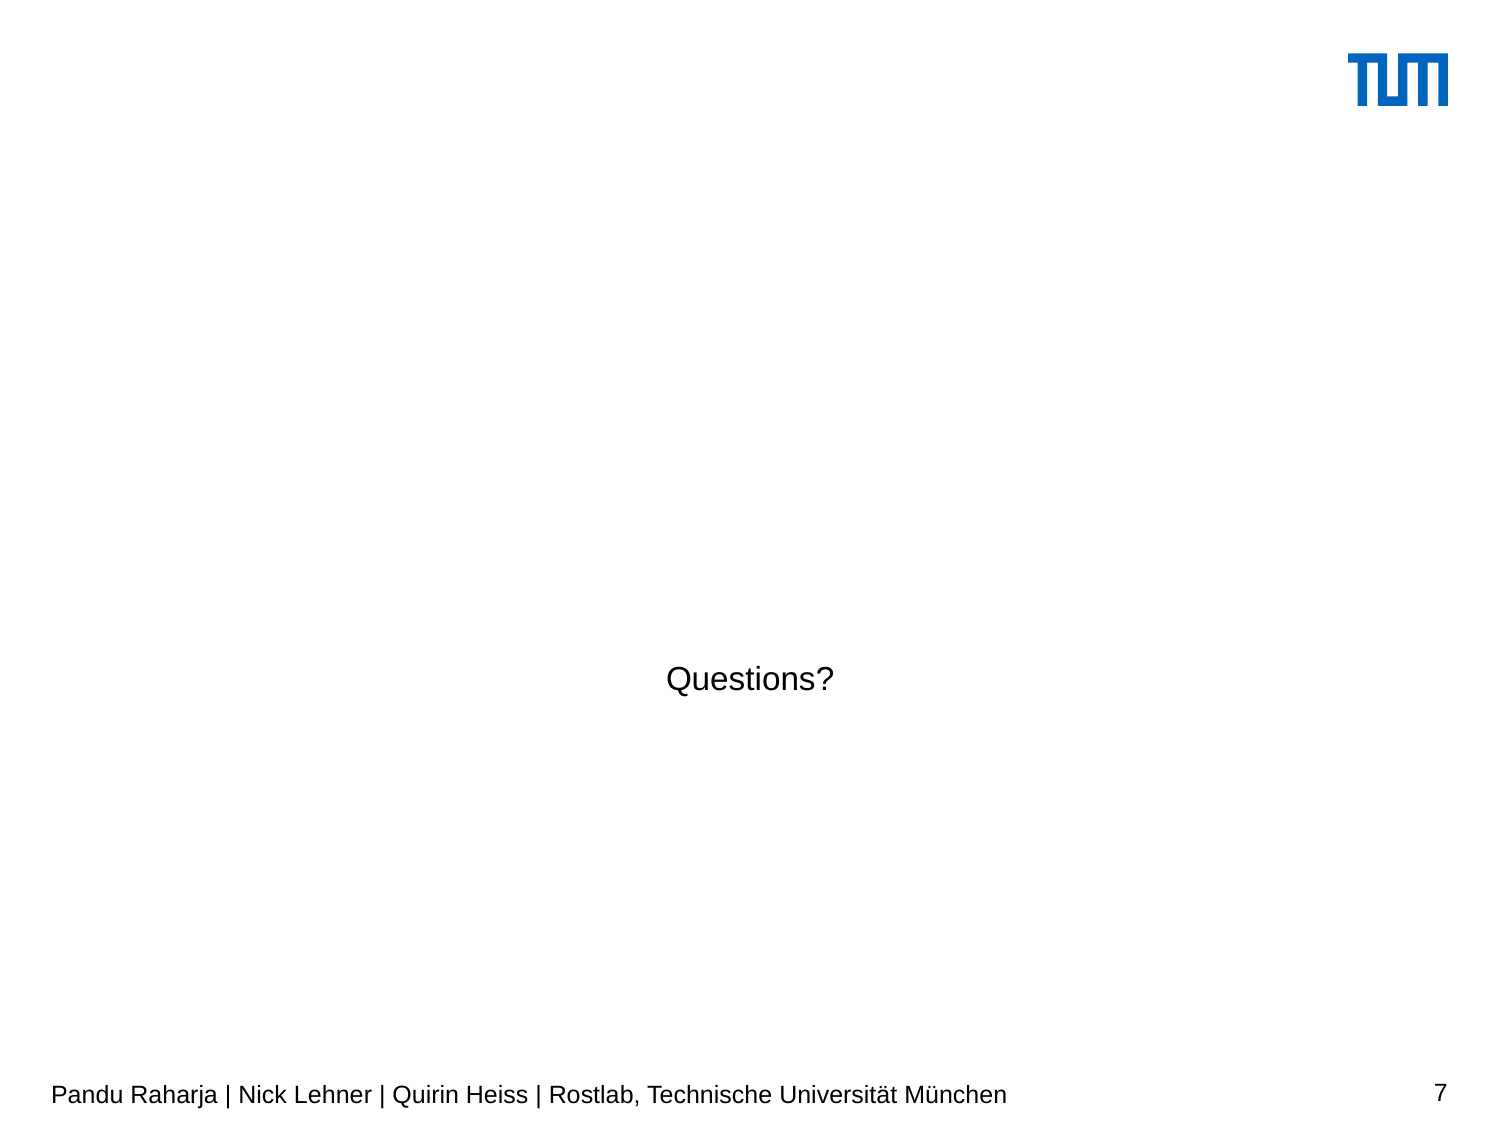

#
Questions?
Pandu Raharja | Nick Lehner | Quirin Heiss | Rostlab, Technische Universität München
7